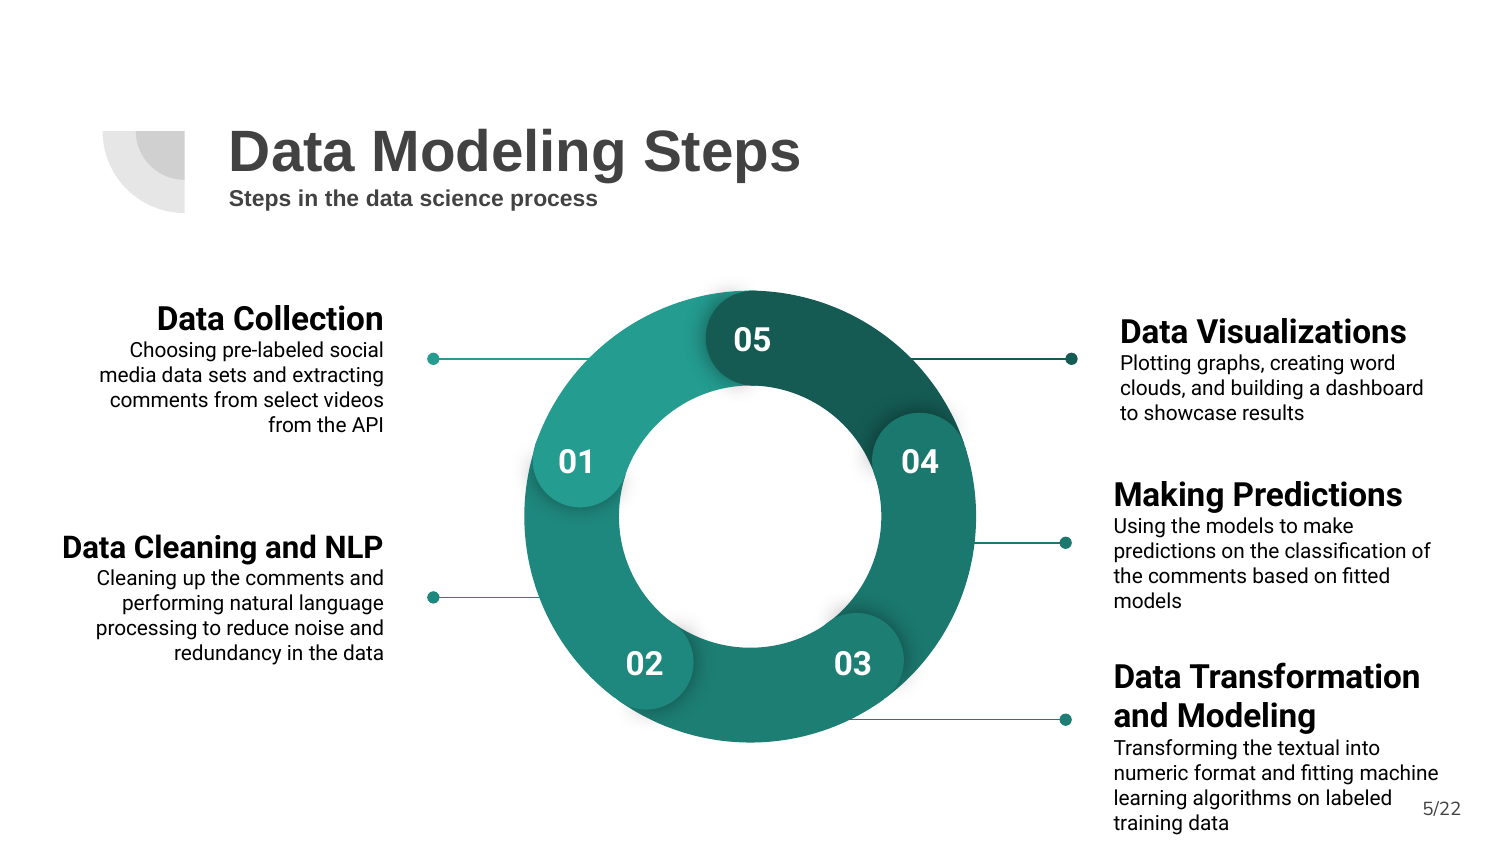

# Data Modeling Steps
Steps in the data science process

05

01
04

02
03
Data Collection
Choosing pre-labeled social media data sets and extracting comments from select videos from the API
Data Visualizations
Plotting graphs, creating word clouds, and building a dashboard to showcase results
Making Predictions
Using the models to make predictions on the classification of the comments based on fitted models

Data Cleaning and NLP
Cleaning up the comments and performing natural language processing to reduce noise and redundancy in the data

Data Transformation and Modeling
Transforming the textual into numeric format and fitting machine learning algorithms on labeled training data
5/22